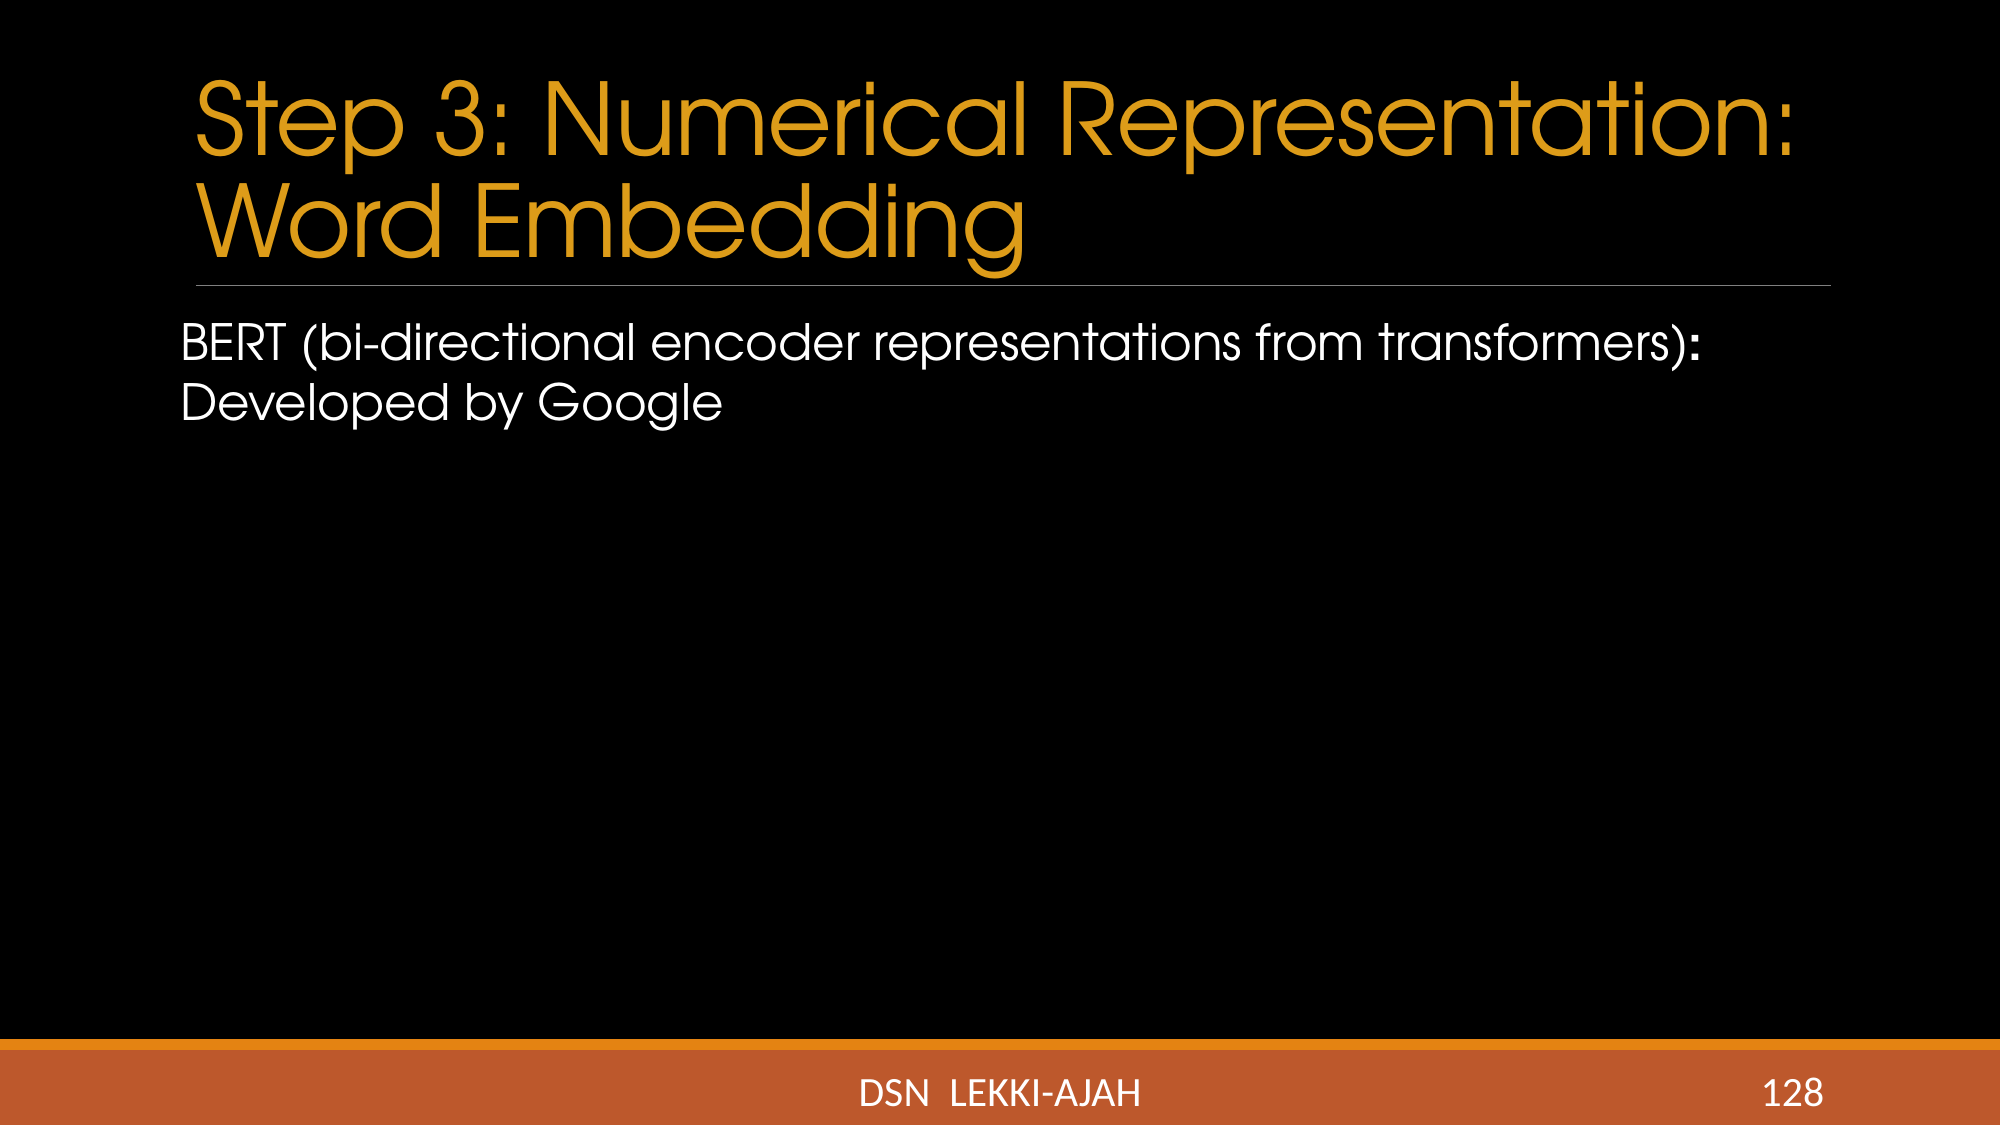

# Step 3: Numerical Representation: Word Embedding
BERT (bi-directional encoder representations from transformers): Developed by Google

DSN  LEKKI-AJAH
128